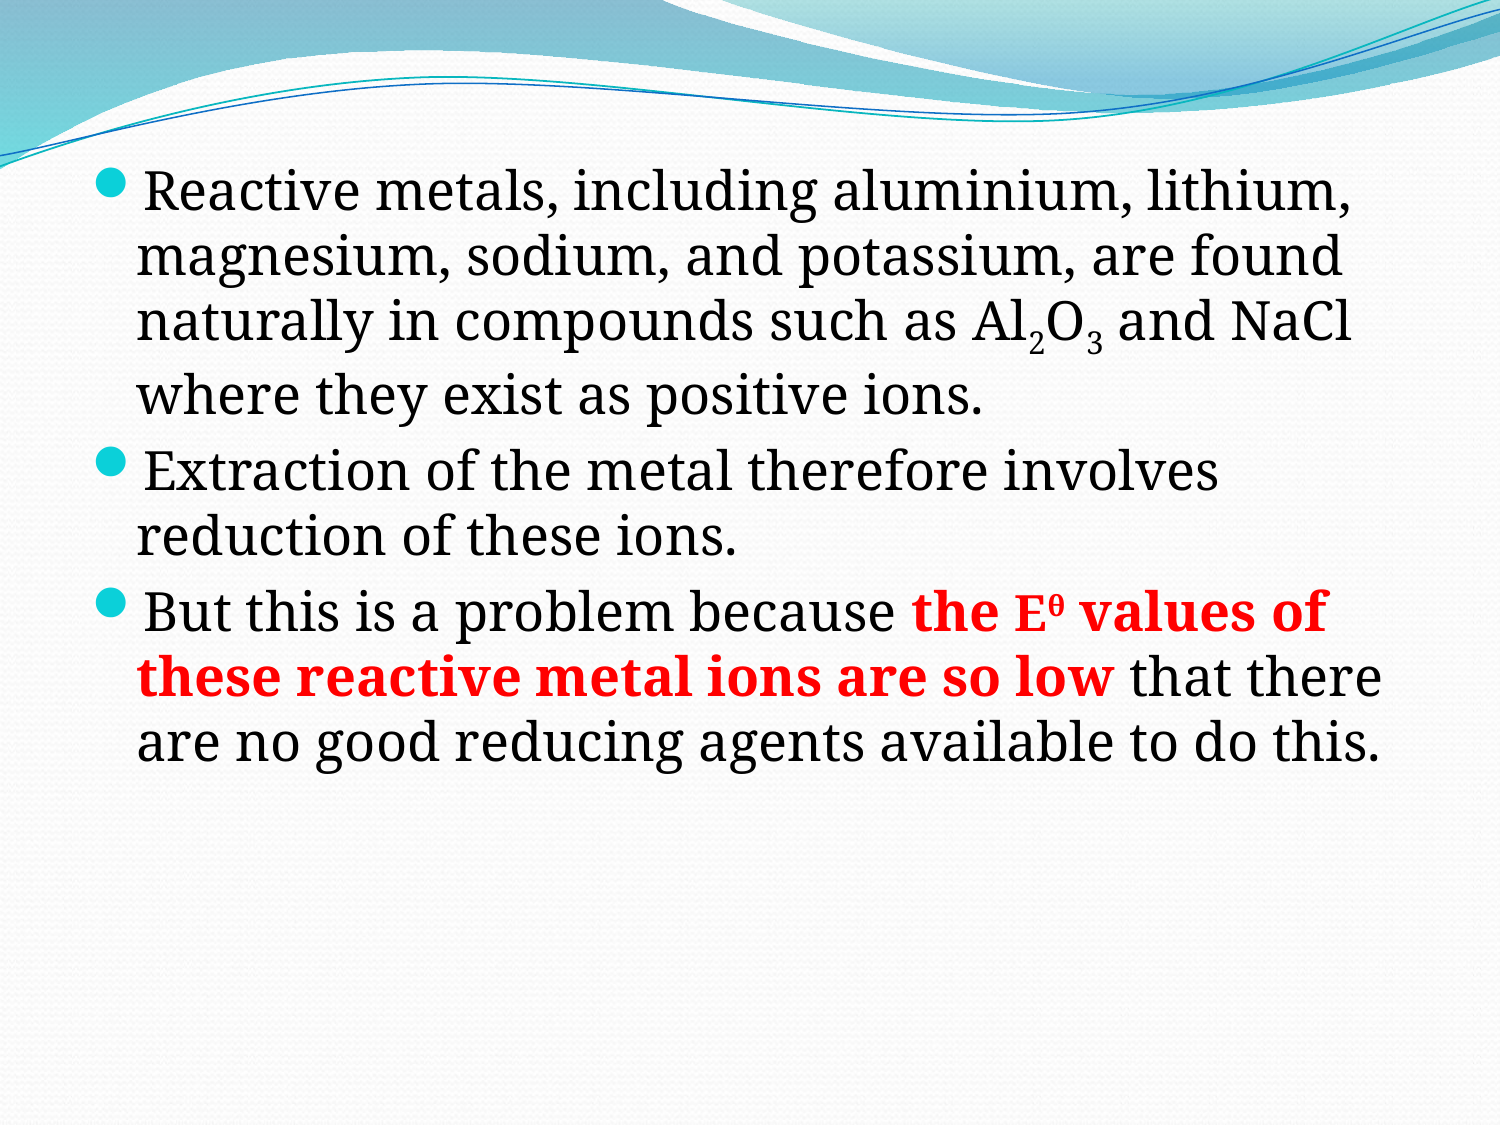

Reactive metals, including aluminium, lithium, magnesium, sodium, and potassium, are found naturally in compounds such as Al2O3 and NaCl where they exist as positive ions.
Extraction of the metal therefore involves reduction of these ions.
But this is a problem because the Eθ values of these reactive metal ions are so low that there are no good reducing agents available to do this.